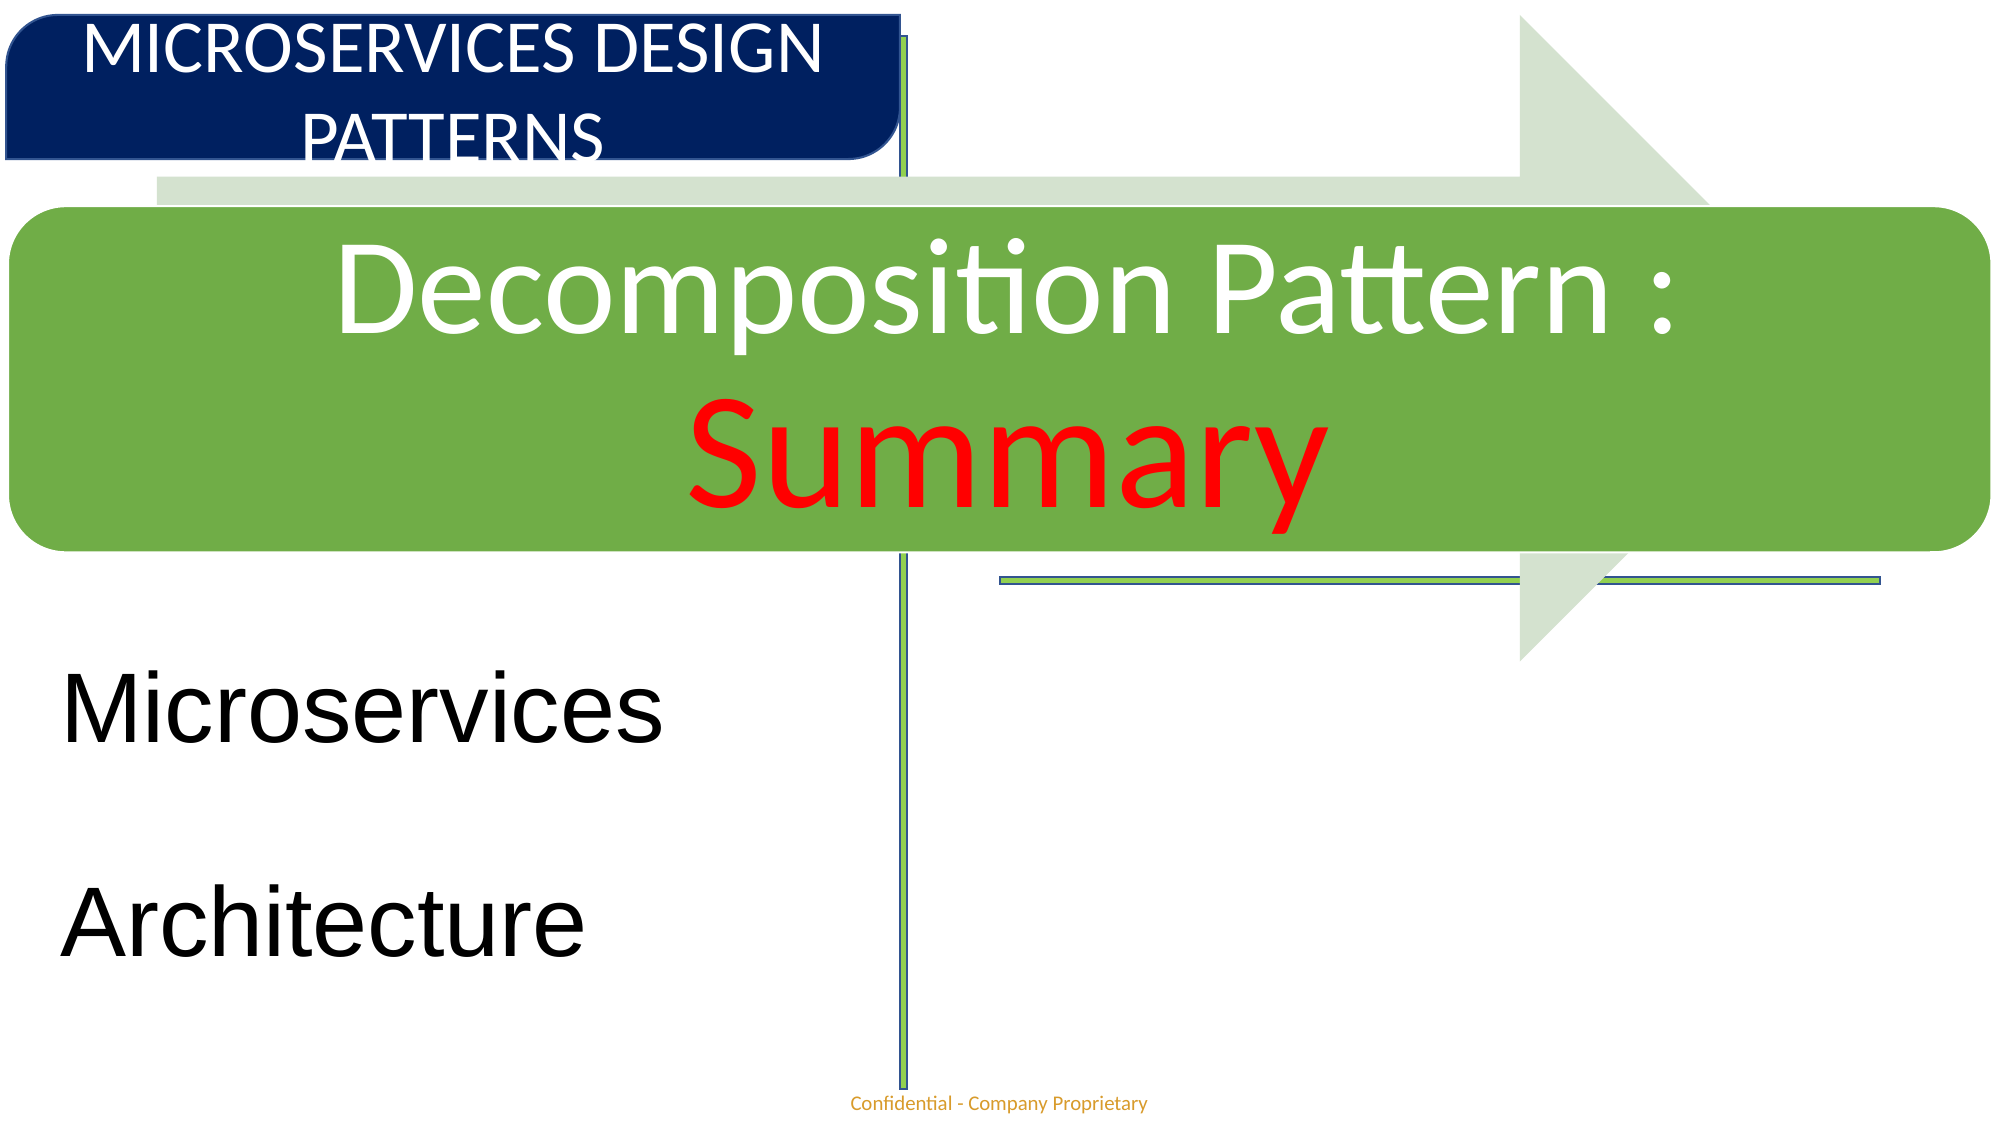

MICROSERVICES DESIGN PATTERNS
Decomposition Pattern : Summary

# Microservices Architecture